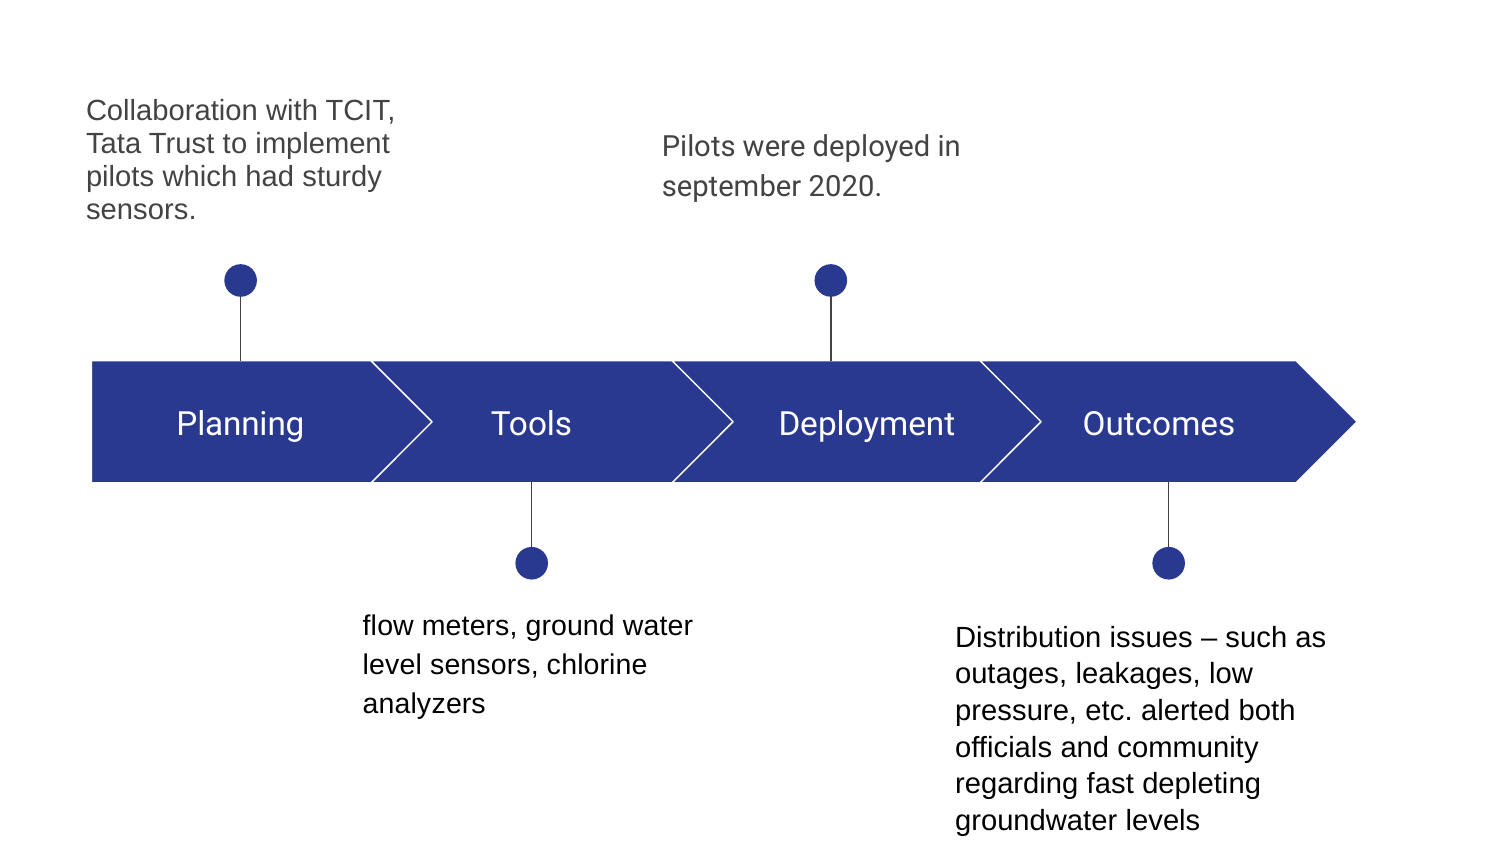

Collaboration with TCIT, Tata Trust to implement pilots which had sturdy sensors.
Pilots were deployed in september 2020.

Tools
Outcomes
Planning
Deployment

flow meters, ground water level sensors, chlorine analyzers
Distribution issues – such as outages, leakages, low pressure, etc. alerted both officials and community regarding fast depleting groundwater levels